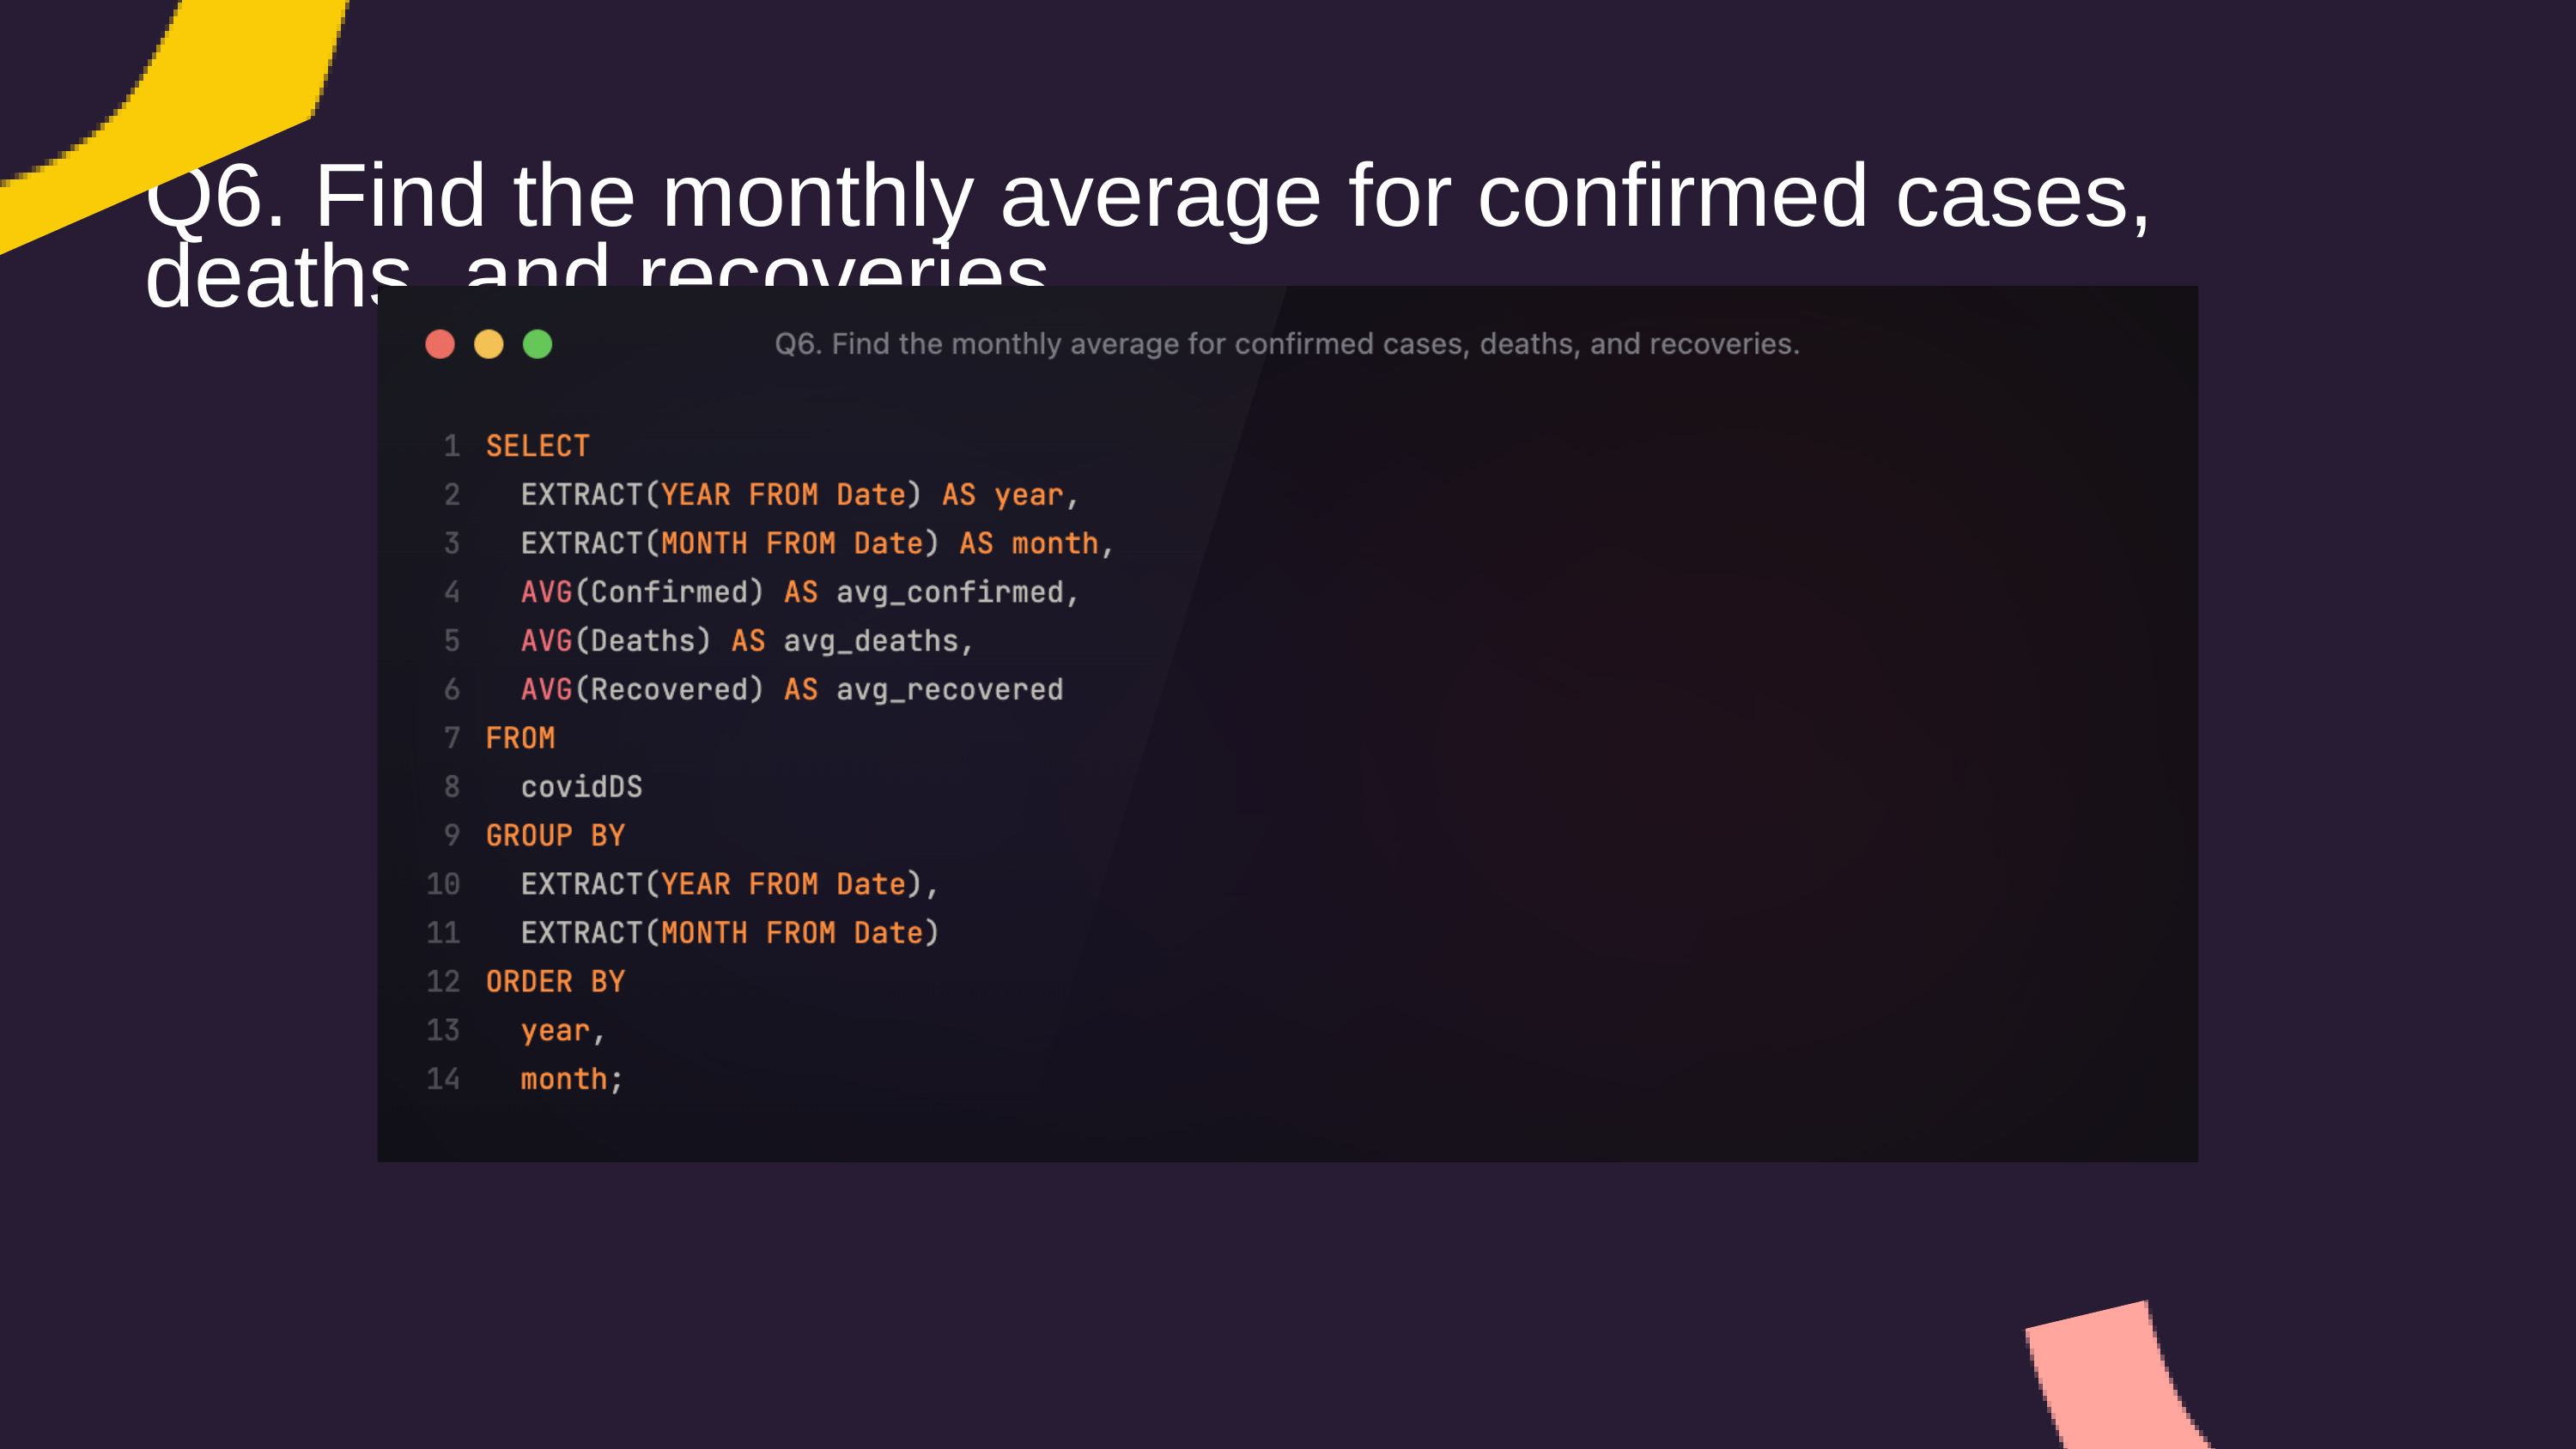

Q6. Find the monthly average for confirmed cases, deaths, and recoveries.